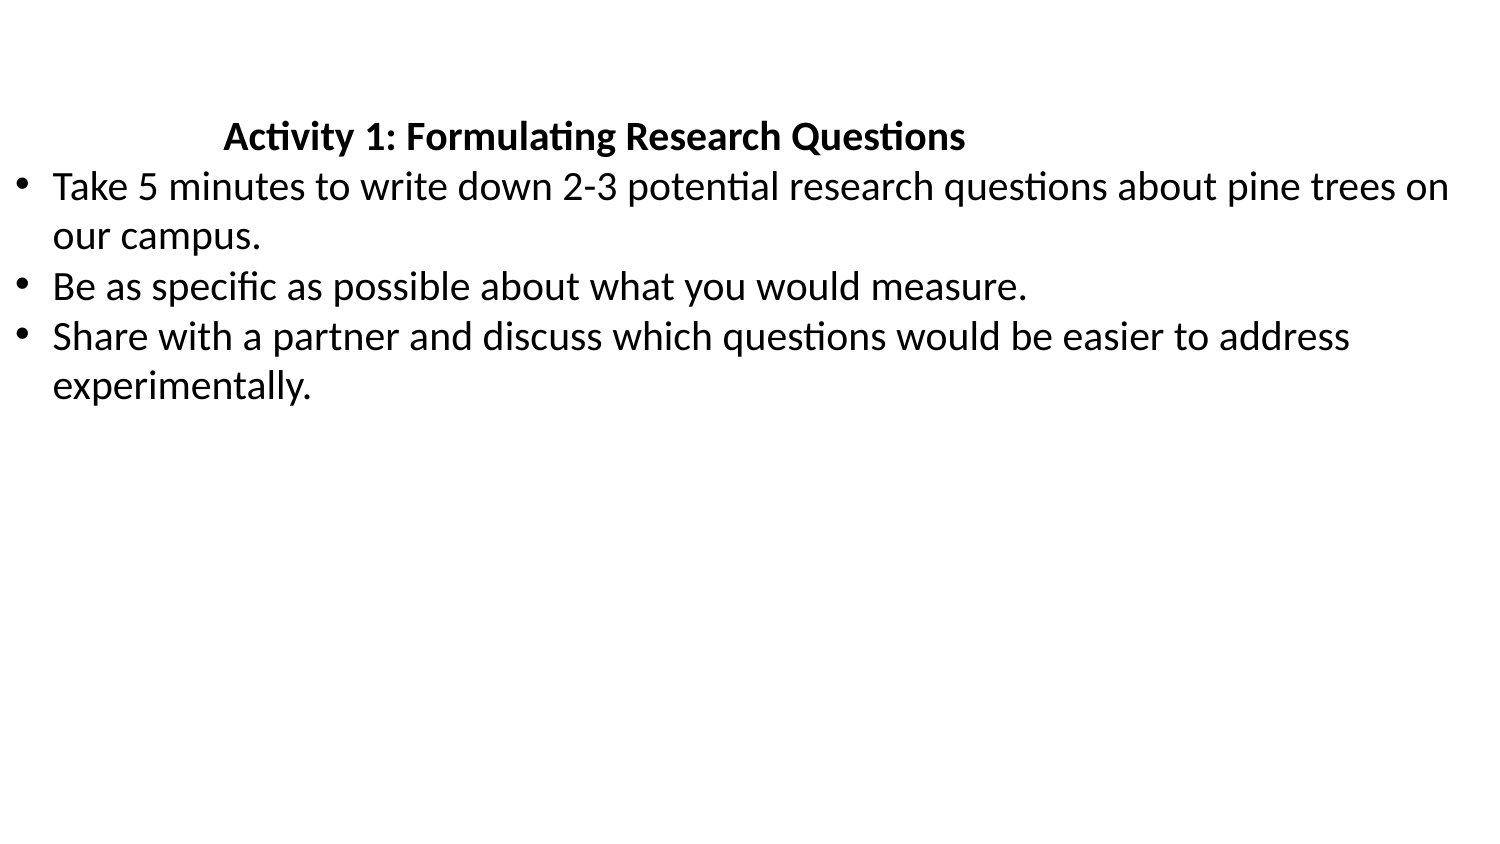

Activity 1: Formulating Research Questions
Take 5 minutes to write down 2-3 potential research questions about pine trees on our campus.
Be as specific as possible about what you would measure.
Share with a partner and discuss which questions would be easier to address experimentally.